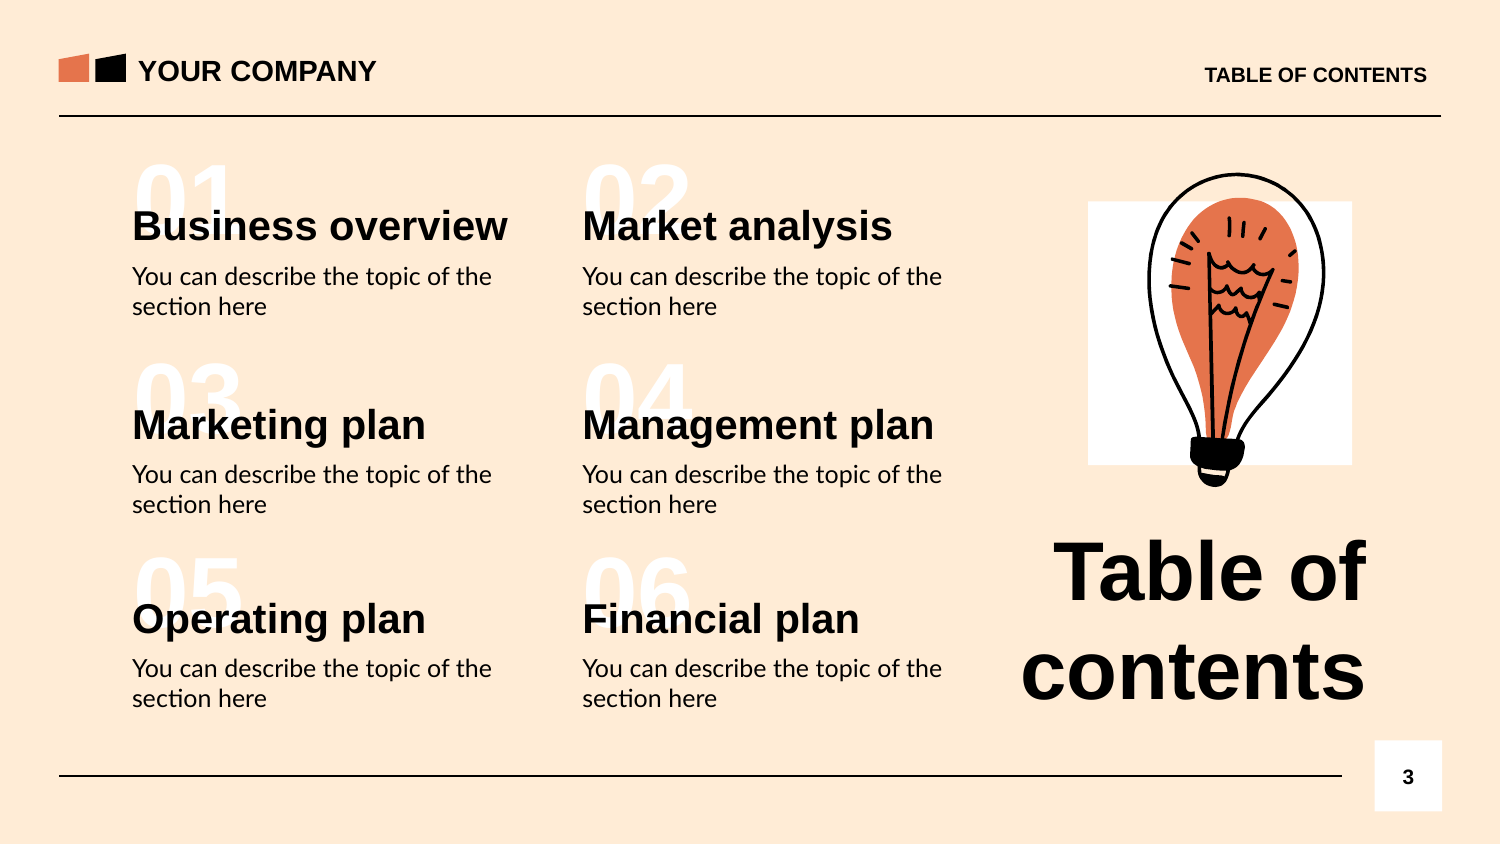

YOUR COMPANY
TABLE OF CONTENTS

01
02

Business overview
Market analysis
You can describe the topic of the section here
You can describe the topic of the section here
03
04
Marketing plan
Management plan
You can describe the topic of the section here
You can describe the topic of the section here
# Table of contents
05
06
Operating plan
Financial plan
You can describe the topic of the section here
You can describe the topic of the section here
3